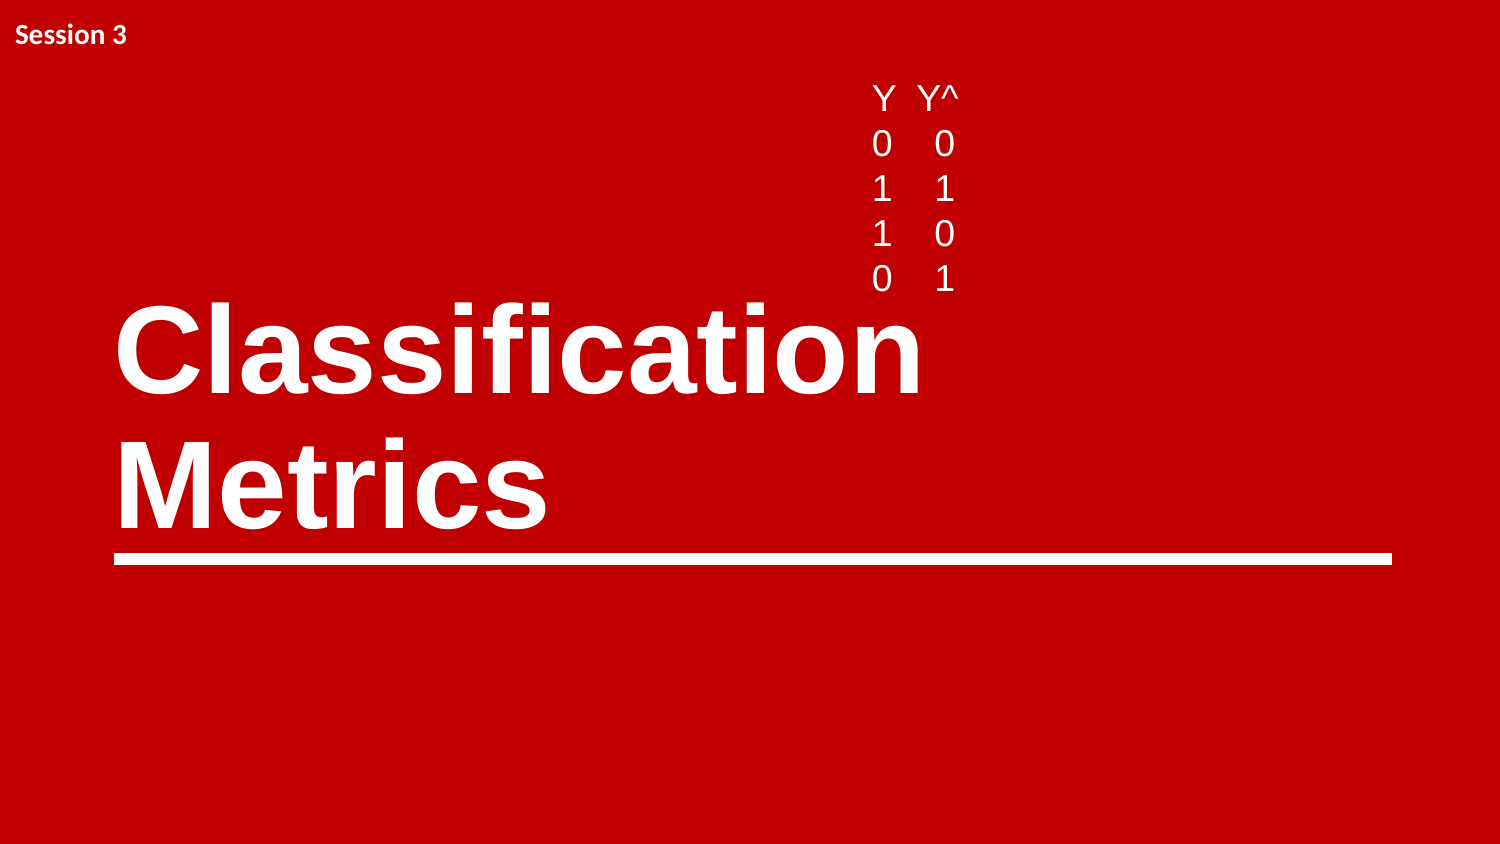

Session 3
Y  Y^
0    0
1    1
1    0
0    1
# Classification Metrics